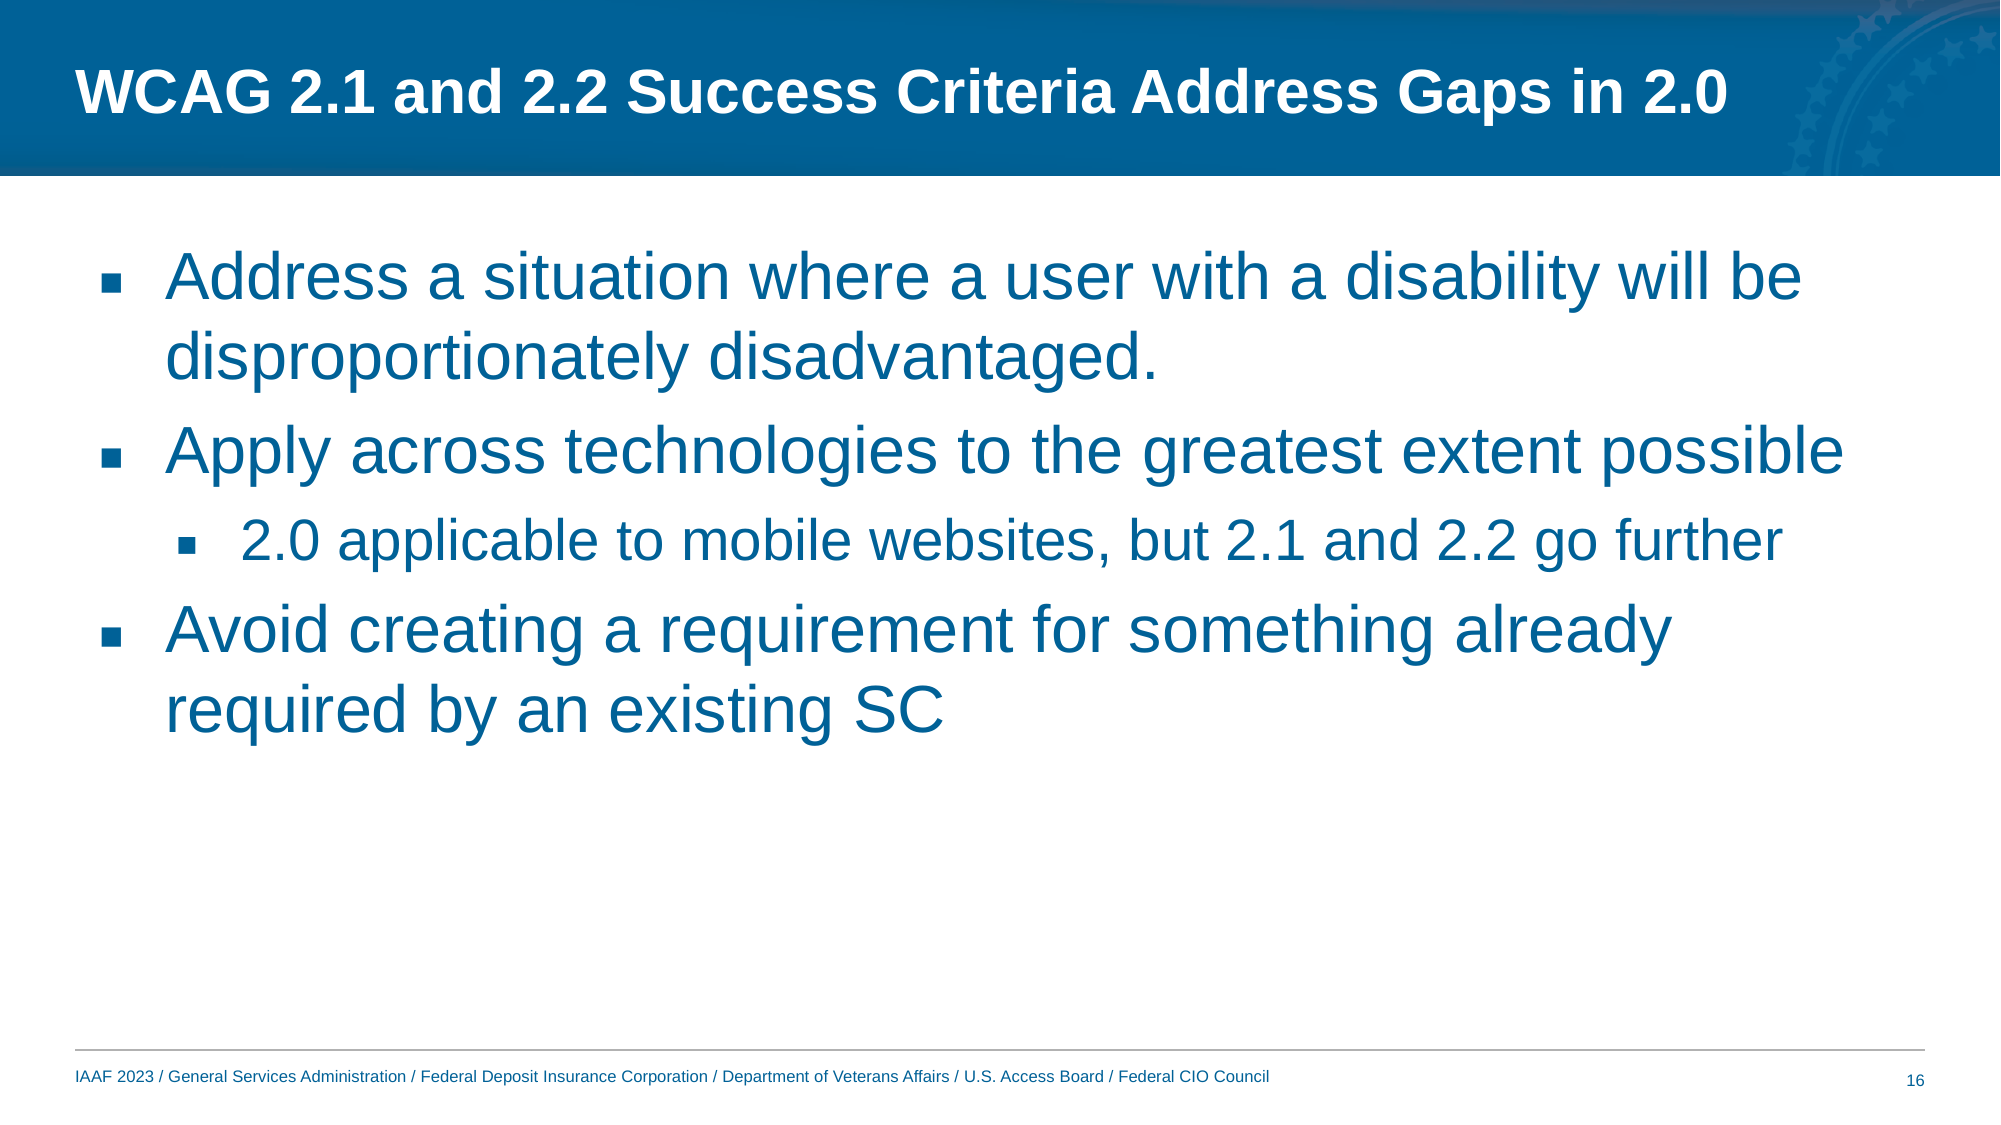

# WCAG 2.1 and 2.2 Success Criteria Address Gaps in 2.0
Address a situation where a user with a disability will be disproportionately disadvantaged.
Apply across technologies to the greatest extent possible
2.0 applicable to mobile websites, but 2.1 and 2.2 go further
Avoid creating a requirement for something already required by an existing SC
16